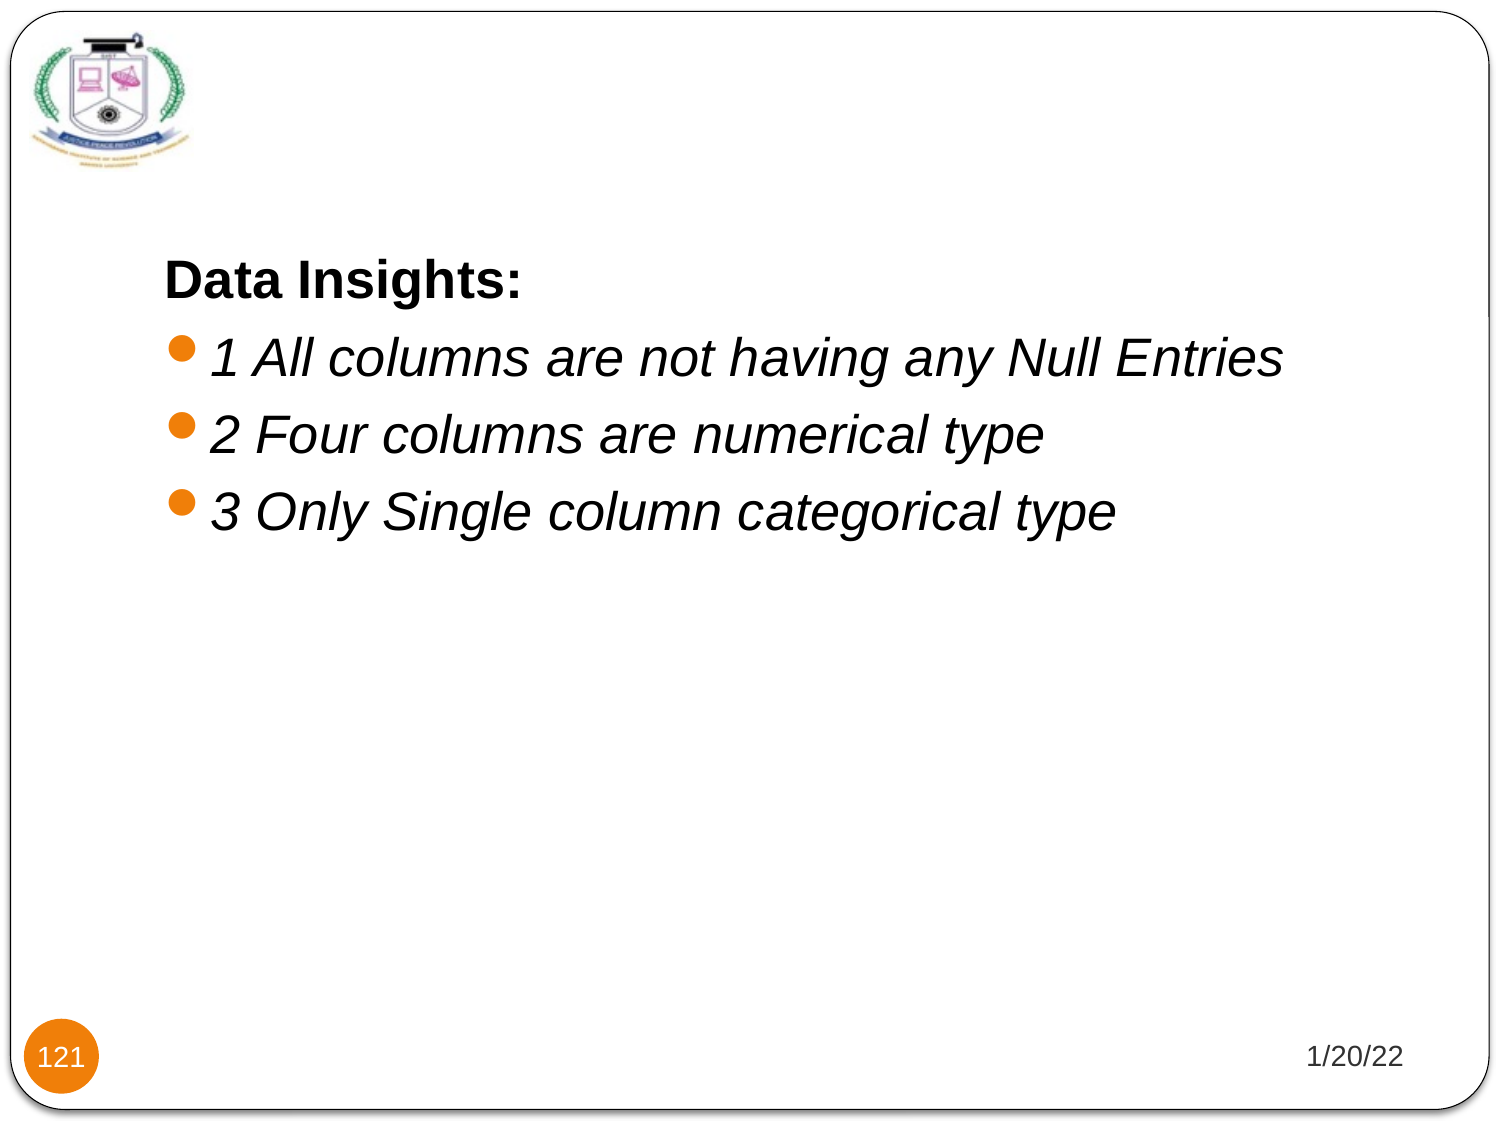

#
Data Insights:
1 All columns are not having any Null Entries
2 Four columns are numerical type
3 Only Single column categorical type

1/20/22
121